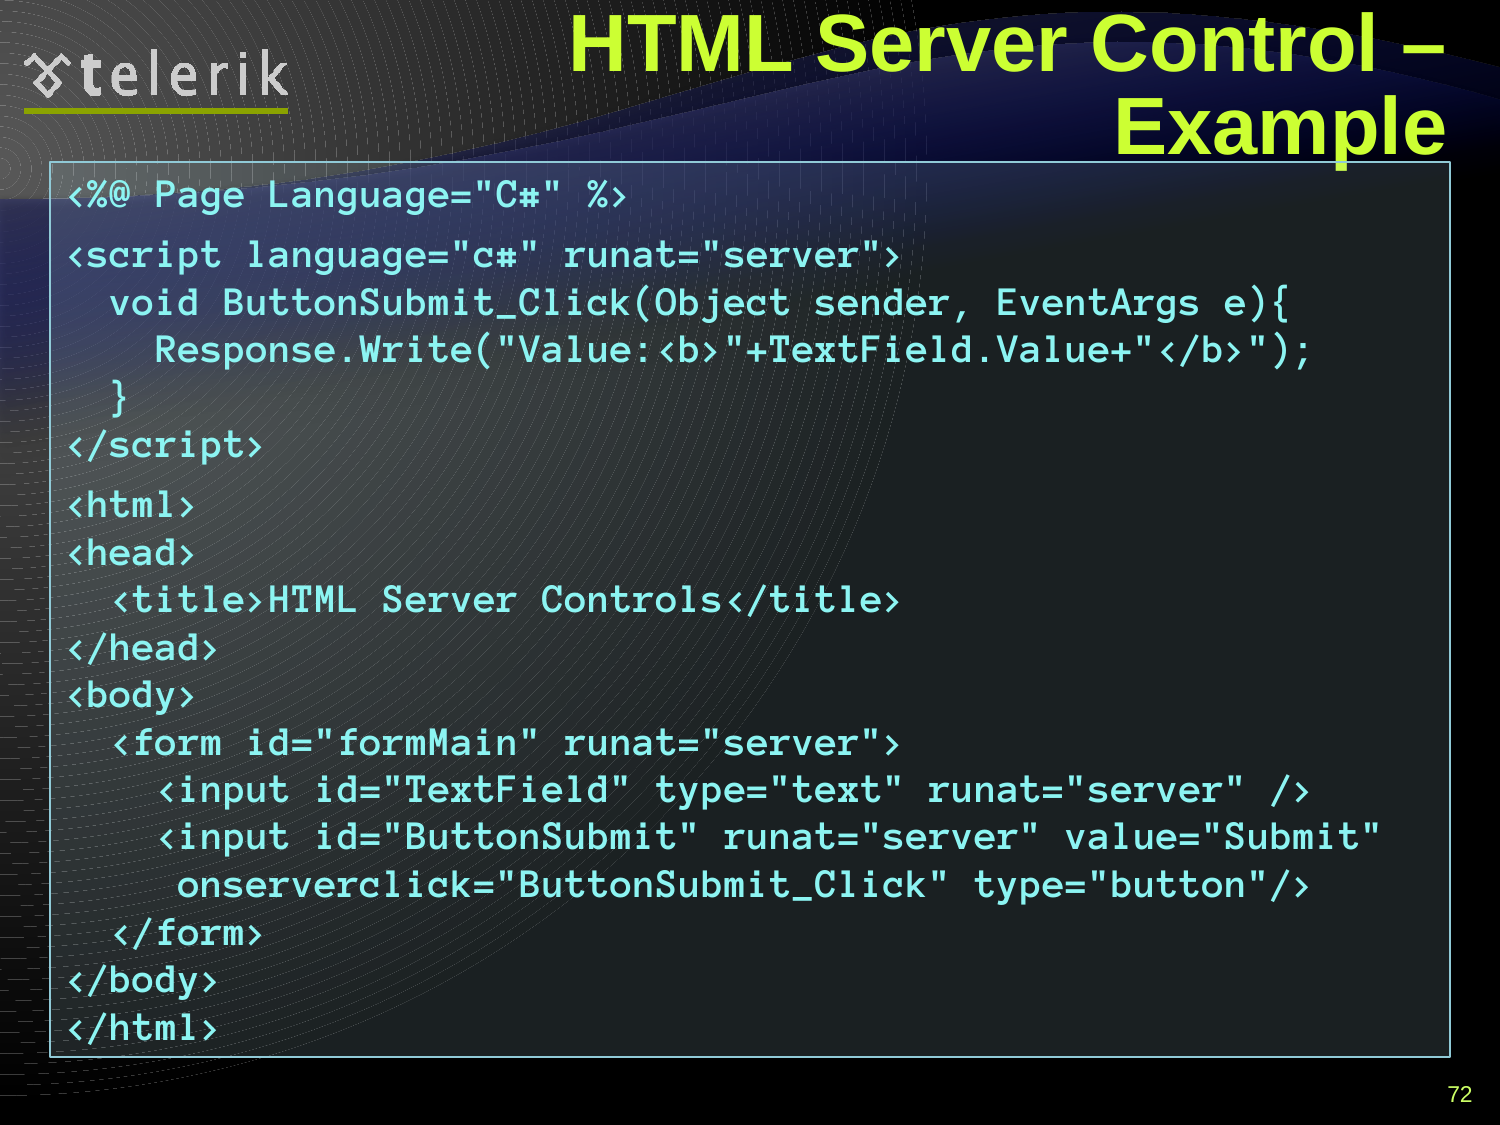

# HTML Server Control – Example
<%@ Page Language="C#" %>
<script language="c#" runat="server">
  void ButtonSubmit_Click(Object sender, EventArgs e){
    Response.Write("Value:<b>"+TextField.Value+"</b>");
  }
</script>
<html>
<head>
  <title>HTML Server Controls</title>
</head>
<body>
  <form id="formMain" runat="server">
    <input id="TextField" type="text" runat="server" />
    <input id="ButtonSubmit" runat="server" value="Submit"
     onserverclick="ButtonSubmit_Click" type="button"/>
  </form>
</body>
</html>
72